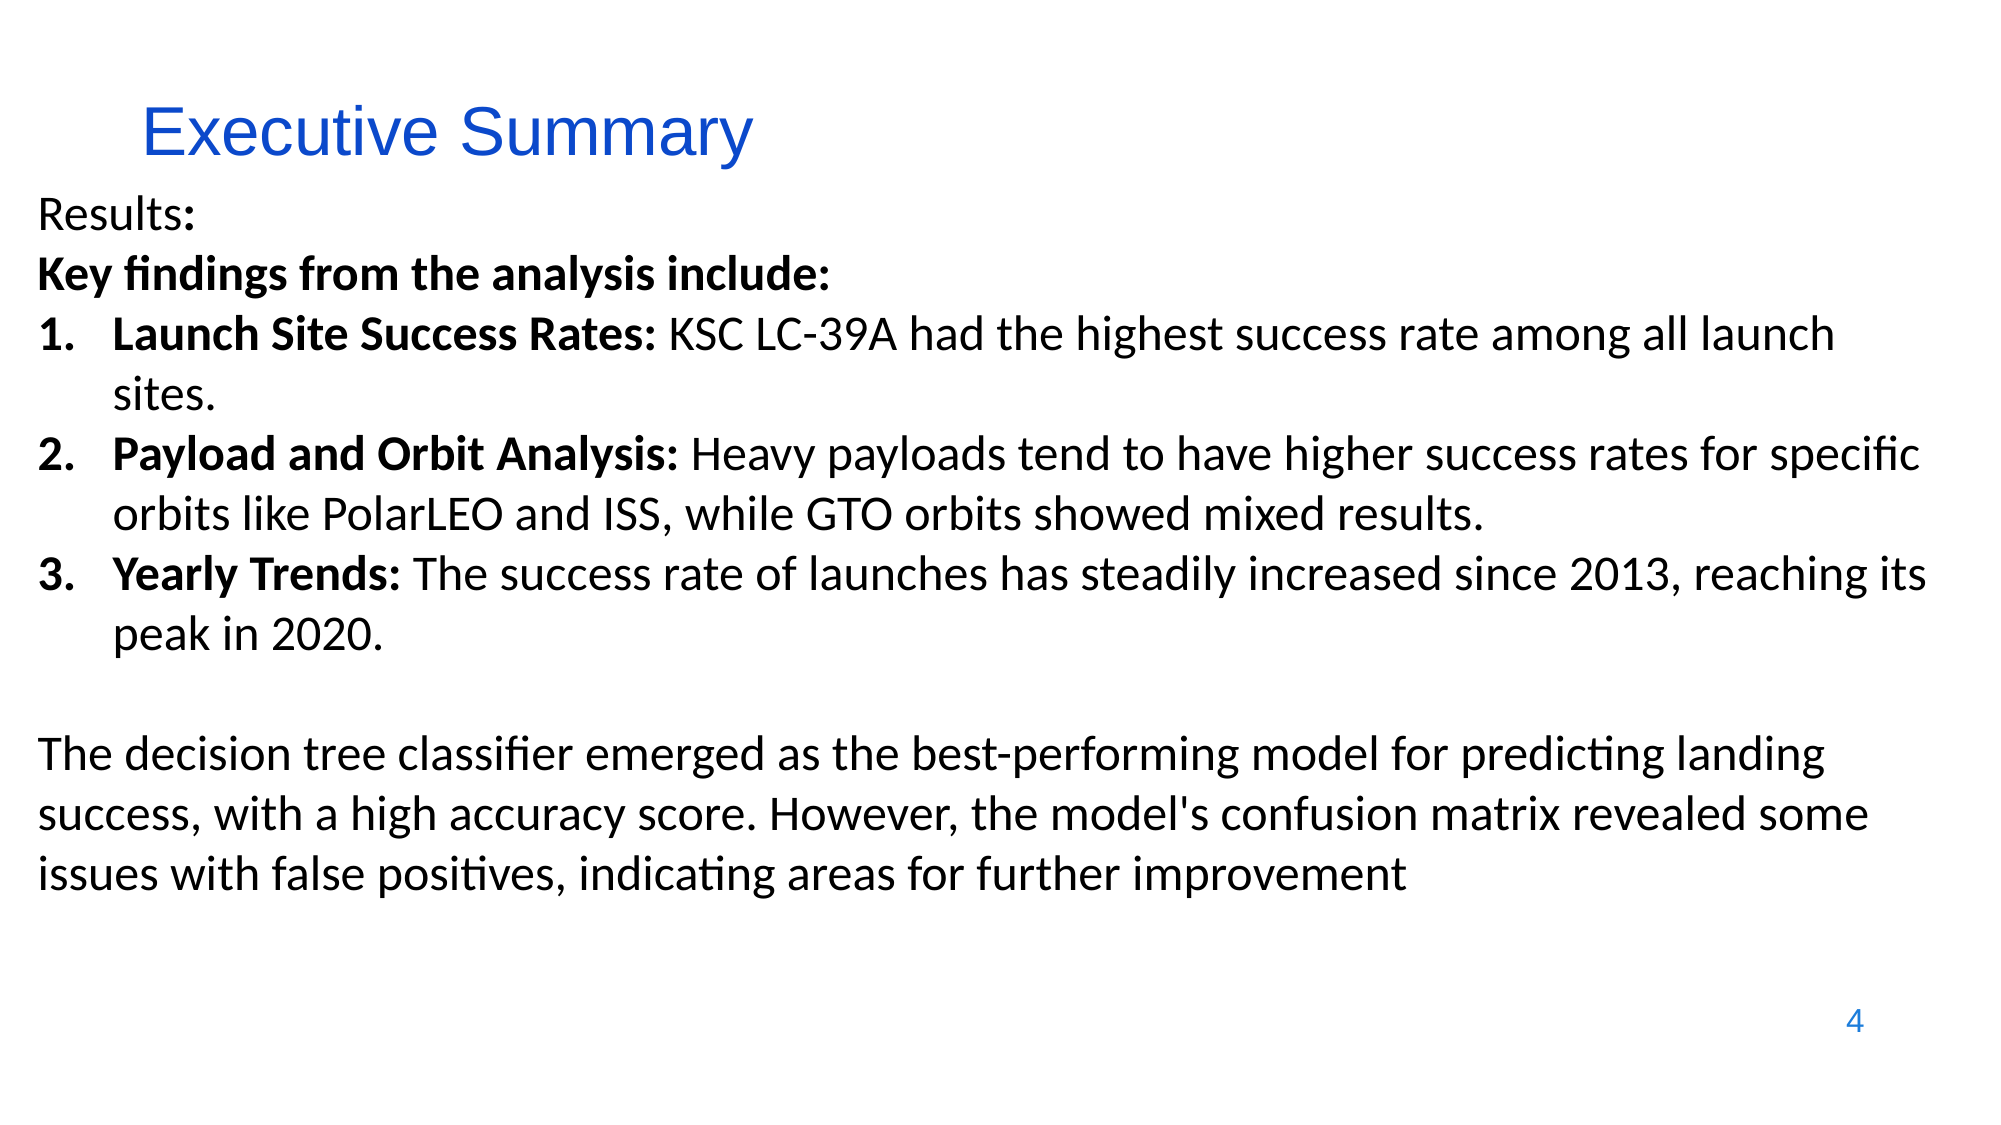

Executive Summary
Results:
Key findings from the analysis include:
Launch Site Success Rates: KSC LC-39A had the highest success rate among all launch sites.
Payload and Orbit Analysis: Heavy payloads tend to have higher success rates for specific orbits like PolarLEO and ISS, while GTO orbits showed mixed results.
Yearly Trends: The success rate of launches has steadily increased since 2013, reaching its peak in 2020.

The decision tree classifier emerged as the best-performing model for predicting landing success, with a high accuracy score. However, the model's confusion matrix revealed some issues with false positives, indicating areas for further improvement

4